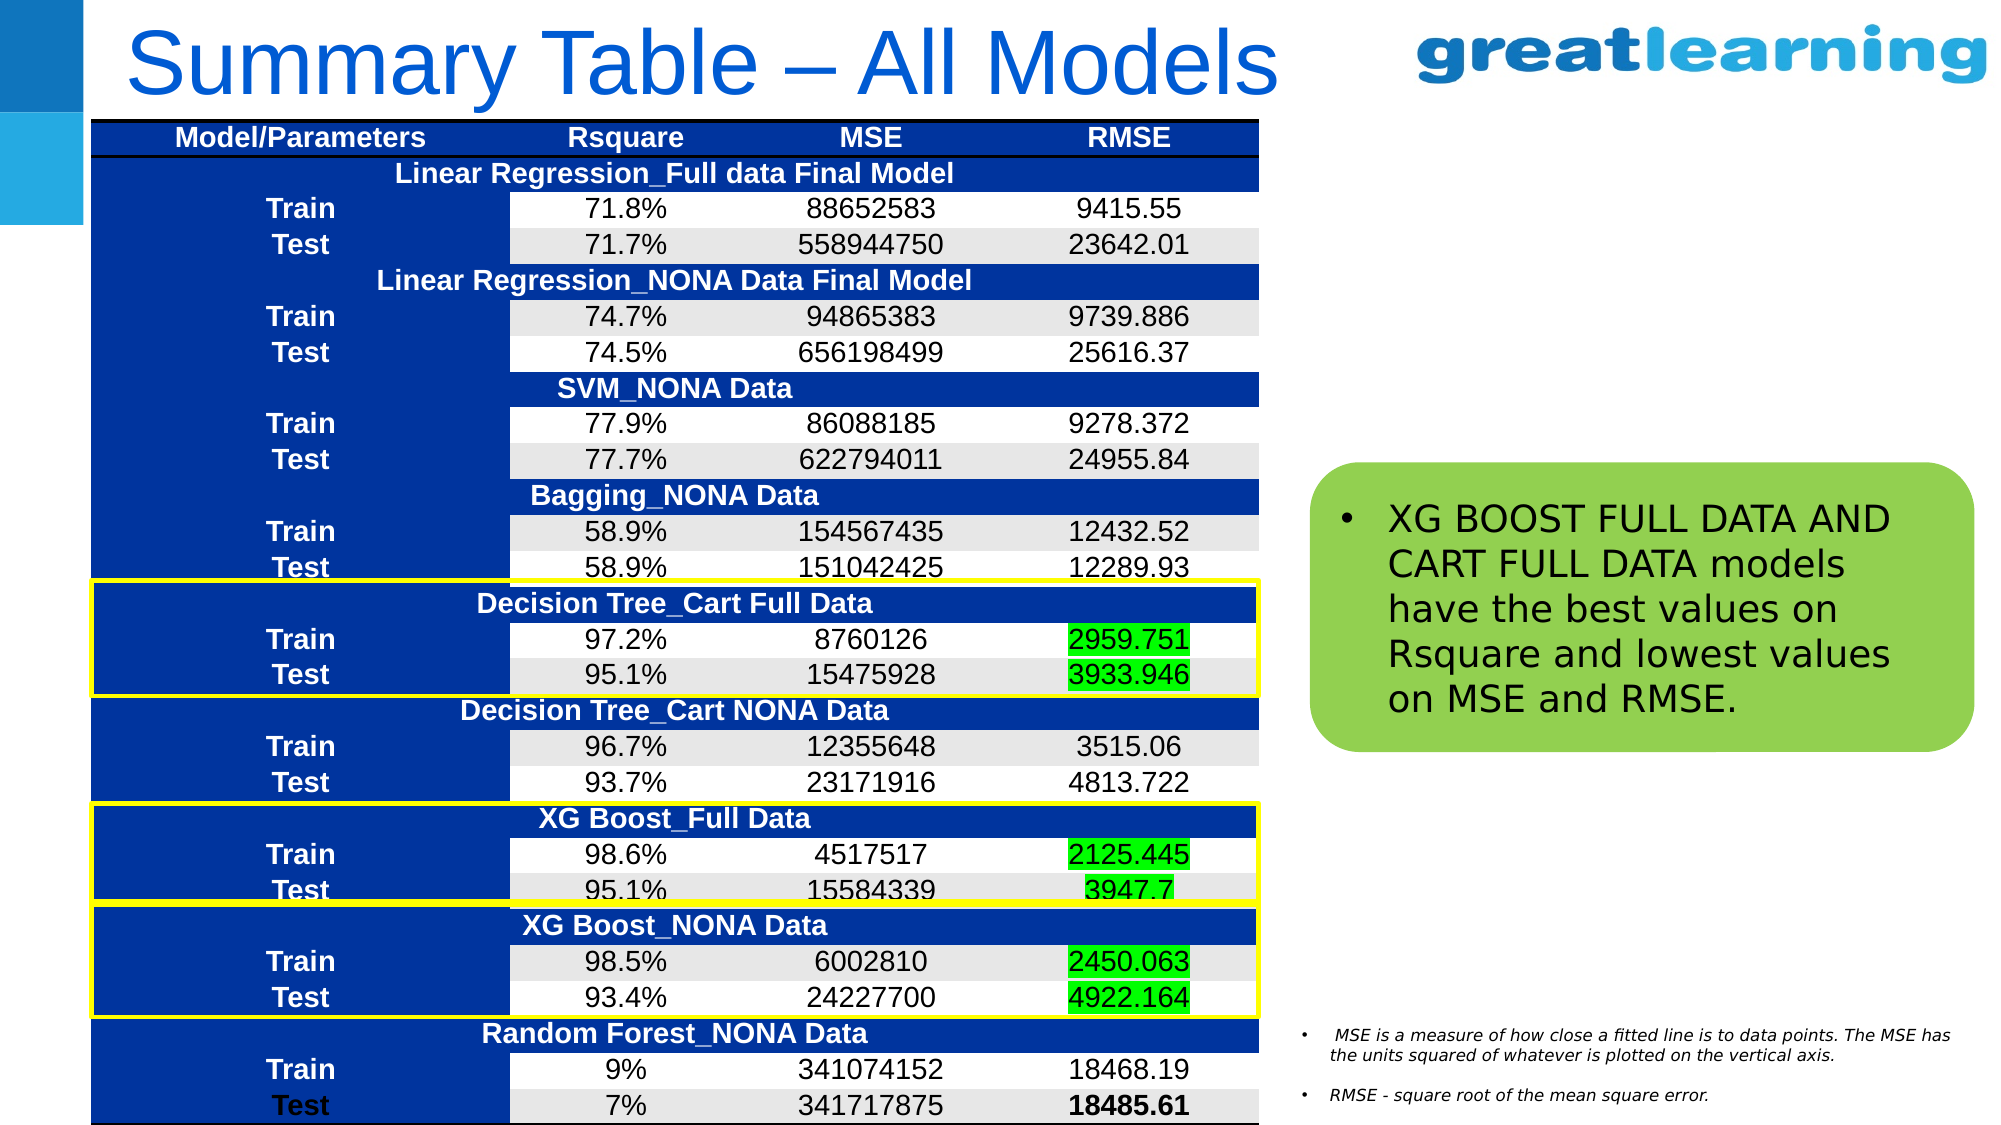

# Summary Table – All Models
| Model/Parameters | Rsquare | MSE | RMSE |
| --- | --- | --- | --- |
| Linear Regression\_Full data Final Model |  |  |  |
| Train | 71.8% | 88652583 | 9415.55 |
| Test | 71.7% | 558944750 | 23642.01 |
| Linear Regression\_NONA Data Final Model |  |  |  |
| Train | 74.7% | 94865383 | 9739.886 |
| Test | 74.5% | 656198499 | 25616.37 |
| SVM\_NONA Data |  |  |  |
| Train | 77.9% | 86088185 | 9278.372 |
| Test | 77.7% | 622794011 | 24955.84 |
| Bagging\_NONA Data |  |  |  |
| Train | 58.9% | 154567435 | 12432.52 |
| Test | 58.9% | 151042425 | 12289.93 |
| Decision Tree\_Cart Full Data |  |  |  |
| Train | 97.2% | 8760126 | 2959.751 |
| Test | 95.1% | 15475928 | 3933.946 |
| Decision Tree\_Cart NONA Data |  |  |  |
| Train | 96.7% | 12355648 | 3515.06 |
| Test | 93.7% | 23171916 | 4813.722 |
| XG Boost\_Full Data |  |  |  |
| Train | 98.6% | 4517517 | 2125.445 |
| Test | 95.1% | 15584339 | 3947.7 |
| XG Boost\_NONA Data |  |  |  |
| Train | 98.5% | 6002810 | 2450.063 |
| Test | 93.4% | 24227700 | 4922.164 |
| Random Forest\_NONA Data |  |  |  |
| Train | 9% | 341074152 | 18468.19 |
| Test | 7% | 341717875 | 18485.61 |

XG BOOST FULL DATA AND CART FULL DATA models have the best values on Rsquare and lowest values on MSE and RMSE.

 MSE is a measure of how close a fitted line is to data points. The MSE has the units squared of whatever is plotted on the vertical axis.

RMSE - square root of the mean square error.